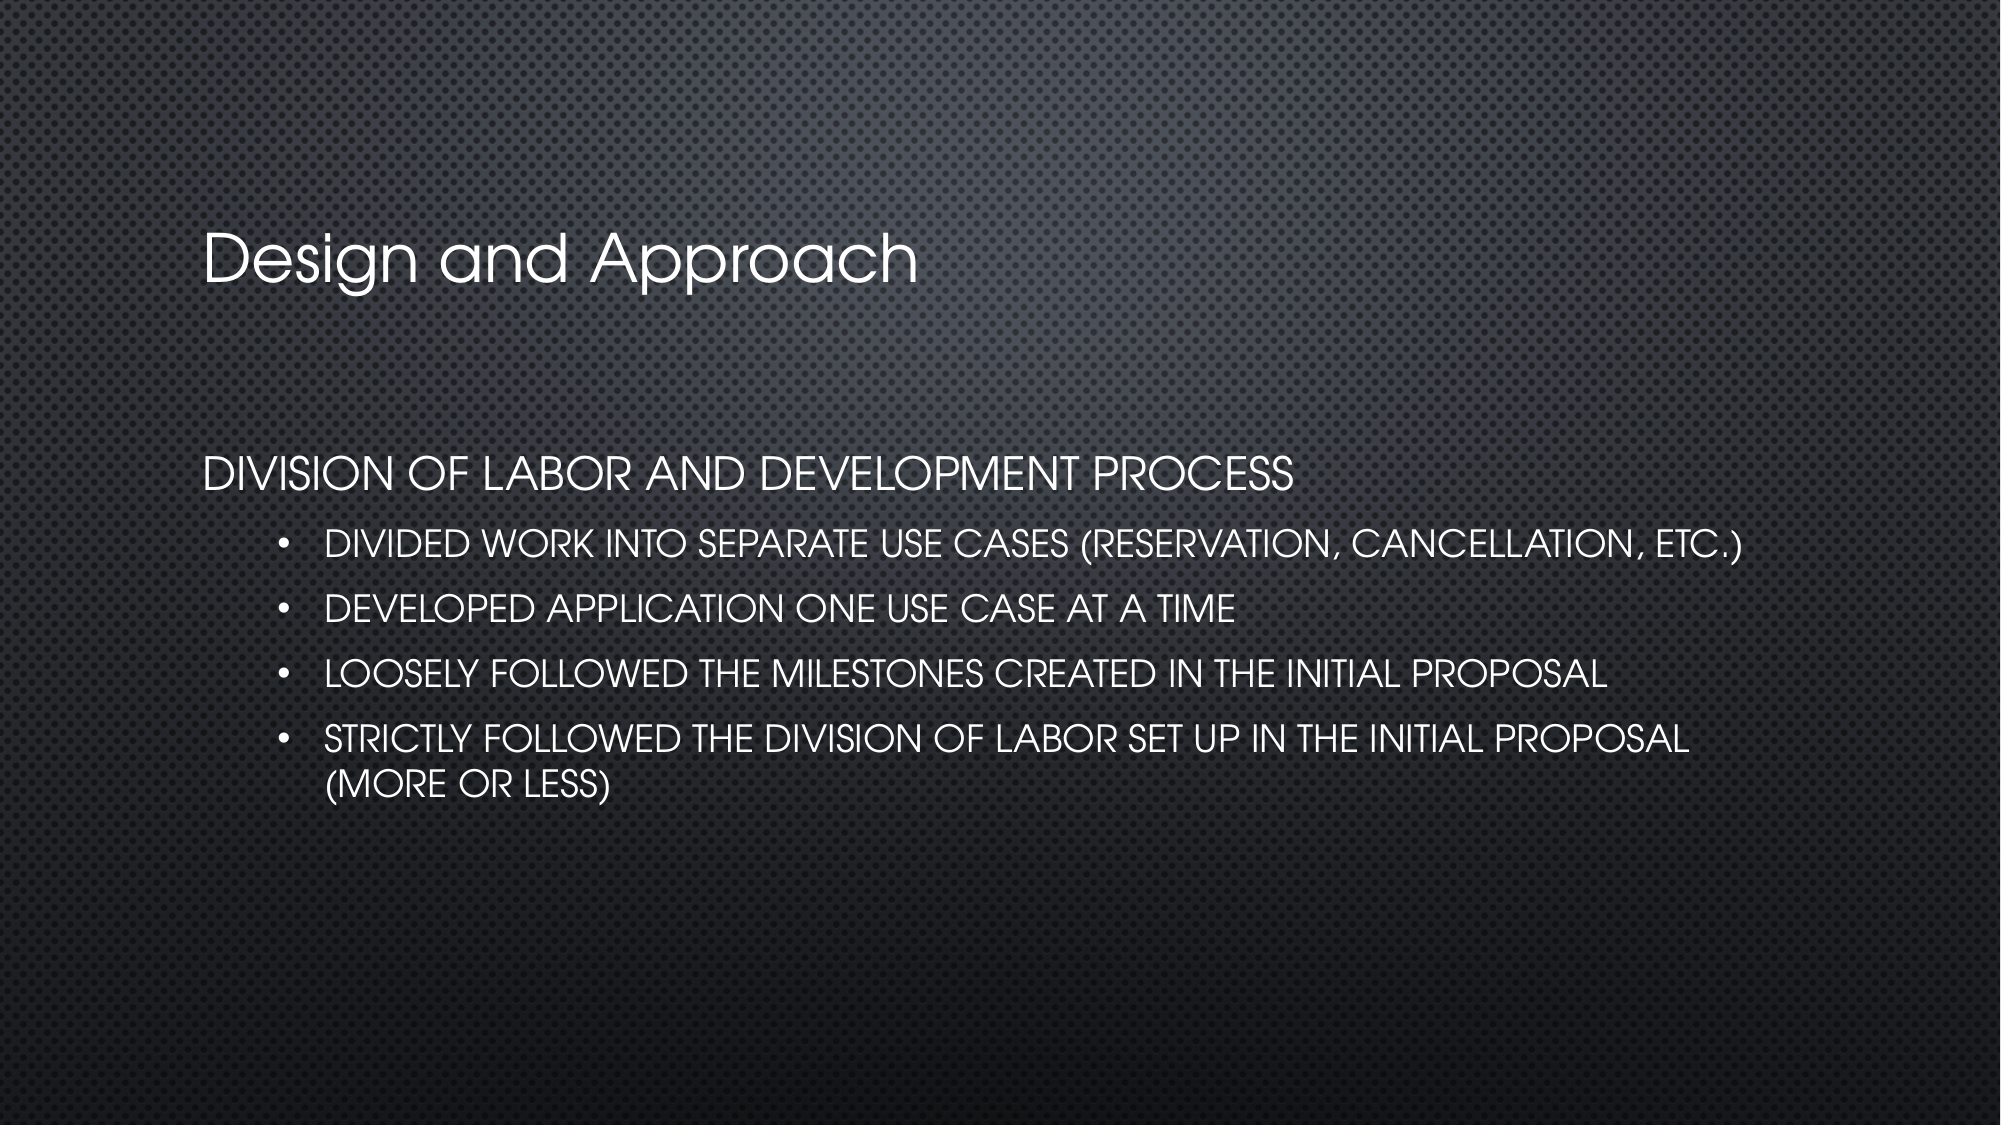

# Design and Approach
Division Of Labor And Development Process
divided work into separate use cases (reservation, cancellation, etc.)
developed application one use case at a time
loosely followed the milestones created in the initial proposal
strictly followed the division of labor set up in the initial proposal (more or less)